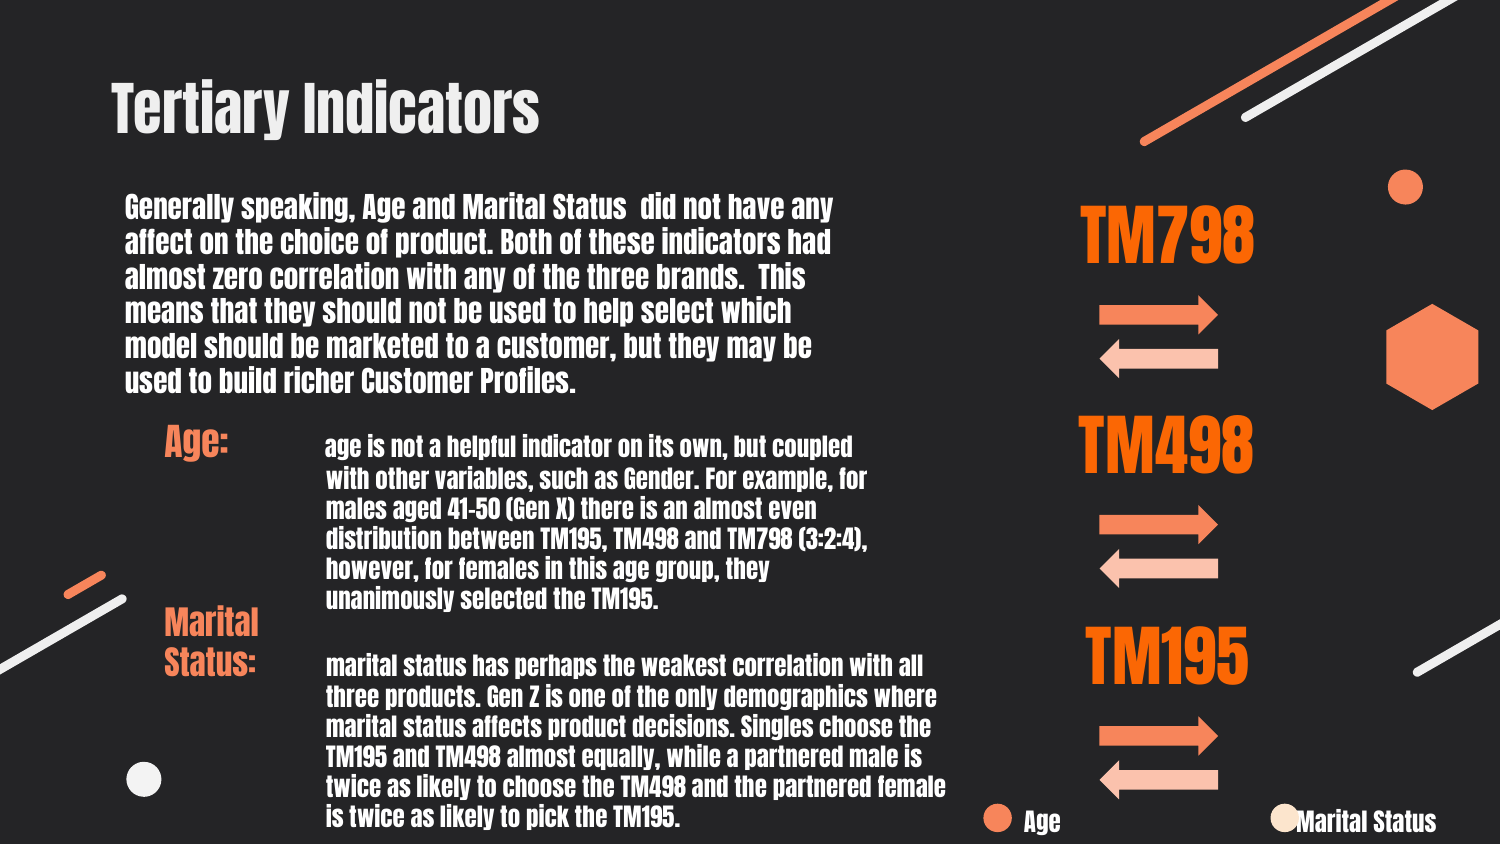

# Tertiary Indicators
TM798
Generally speaking, Age and Marital Status  did not have any affect on the choice of product. Both of these indicators had almost zero correlation with any of the three brands.  This means that they should not be used to help select which model should be marketed to a customer, but they may be used to build richer Customer Profiles.

Age:           age is not a helpful indicator on its own, but coupled
	  with other variables, such as Gender. For example, for
	  males aged 41-50 (Gen X) there is an almost even
	  distribution between TM195, TM498 and TM798 (3:2:4),
	  however, for females in this age group, they
	  unanimously selected the TM195.
TM498

Marital
Status:         marital status has perhaps the weakest correlation with all
	  three products. Gen Z is one of the only demographics where
	  marital status affects product decisions. Singles choose the
	  TM195 and TM498 almost equally, while a partnered male is
	  twice as likely to choose the TM498 and the partnered female
	  is twice as likely to pick the TM195.
TM195

Age                                         Marital Status